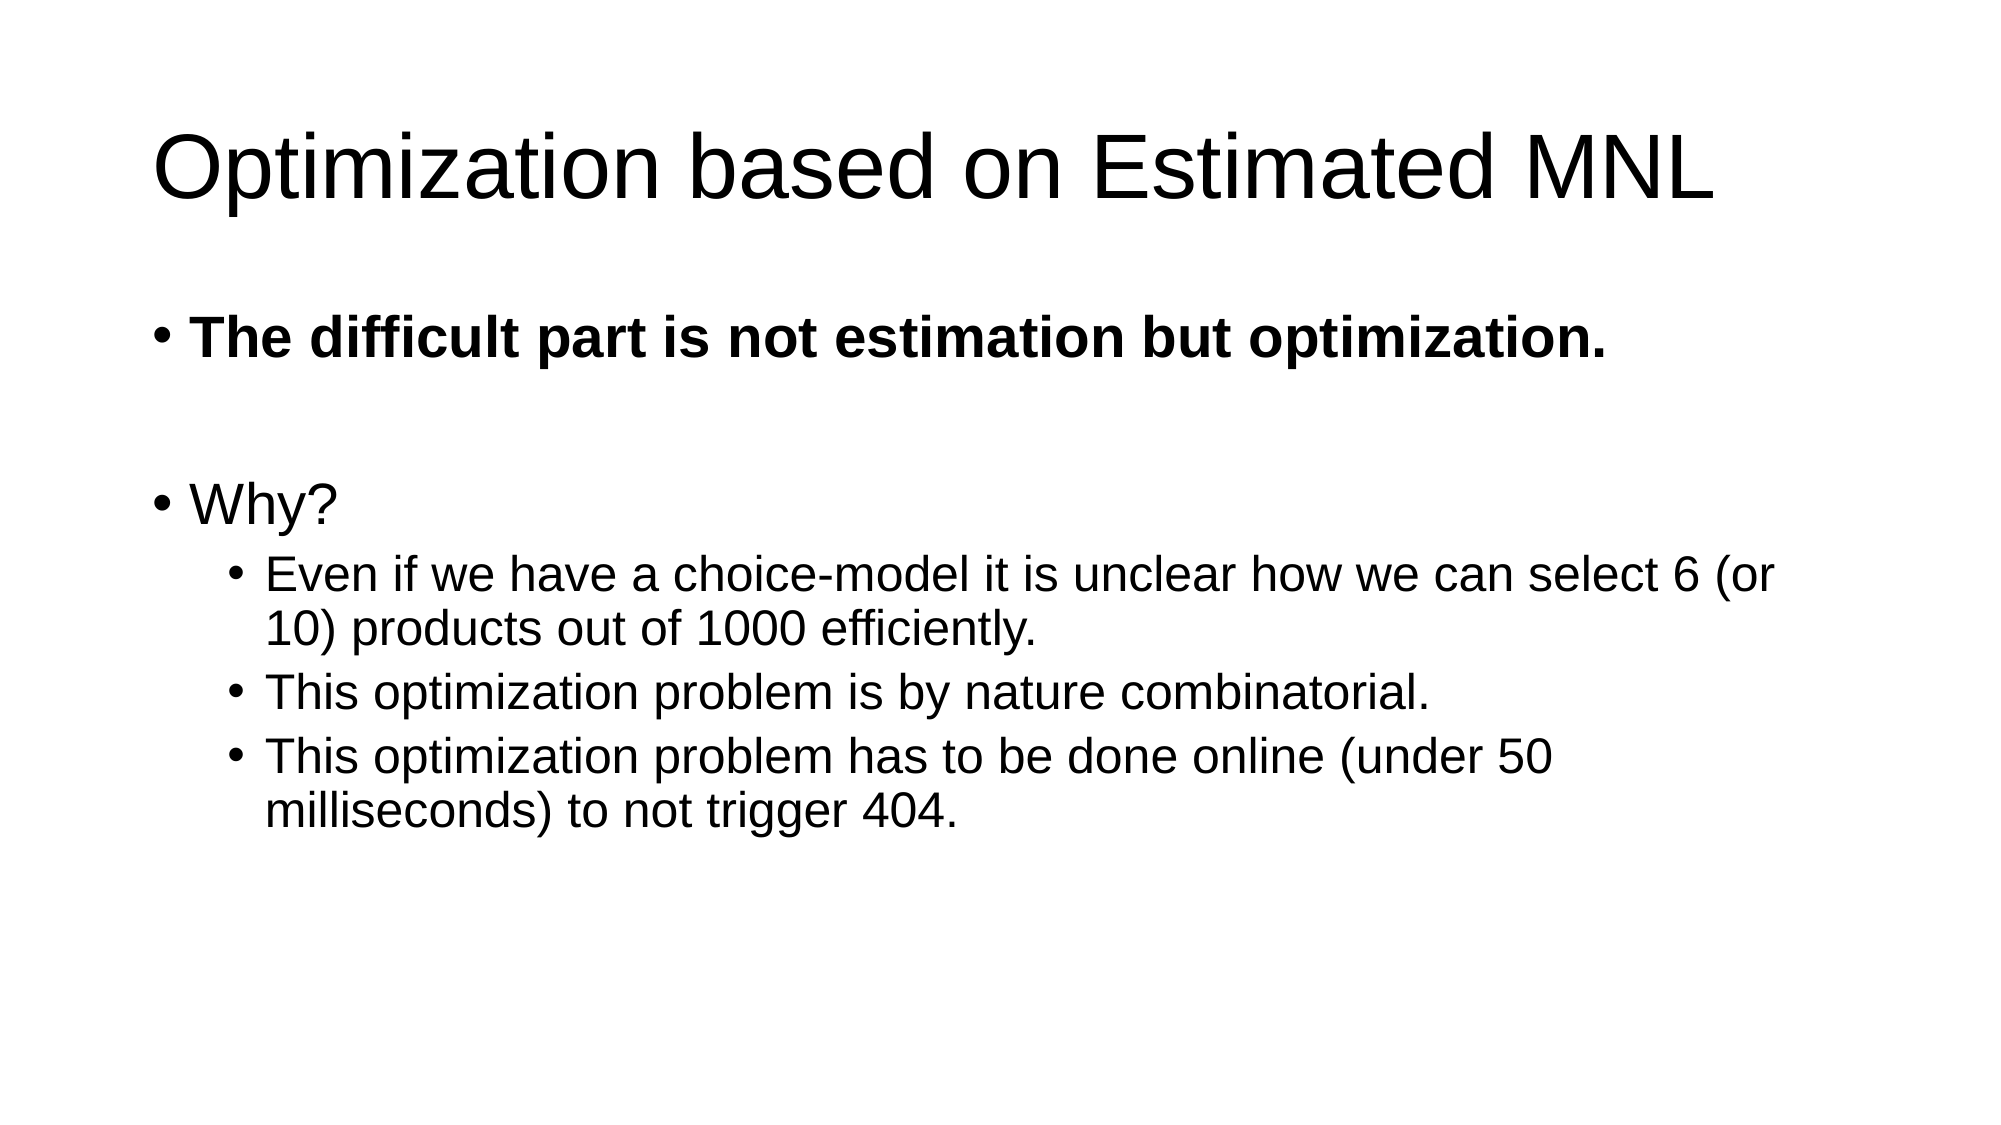

# Optimization based on Estimated MNL
The difficult part is not estimation but optimization.

Why?
Even if we have a choice-model it is unclear how we can select 6 (or 10) products out of 1000 efficiently.
This optimization problem is by nature combinatorial.
This optimization problem has to be done online (under 50 milliseconds) to not trigger 404.